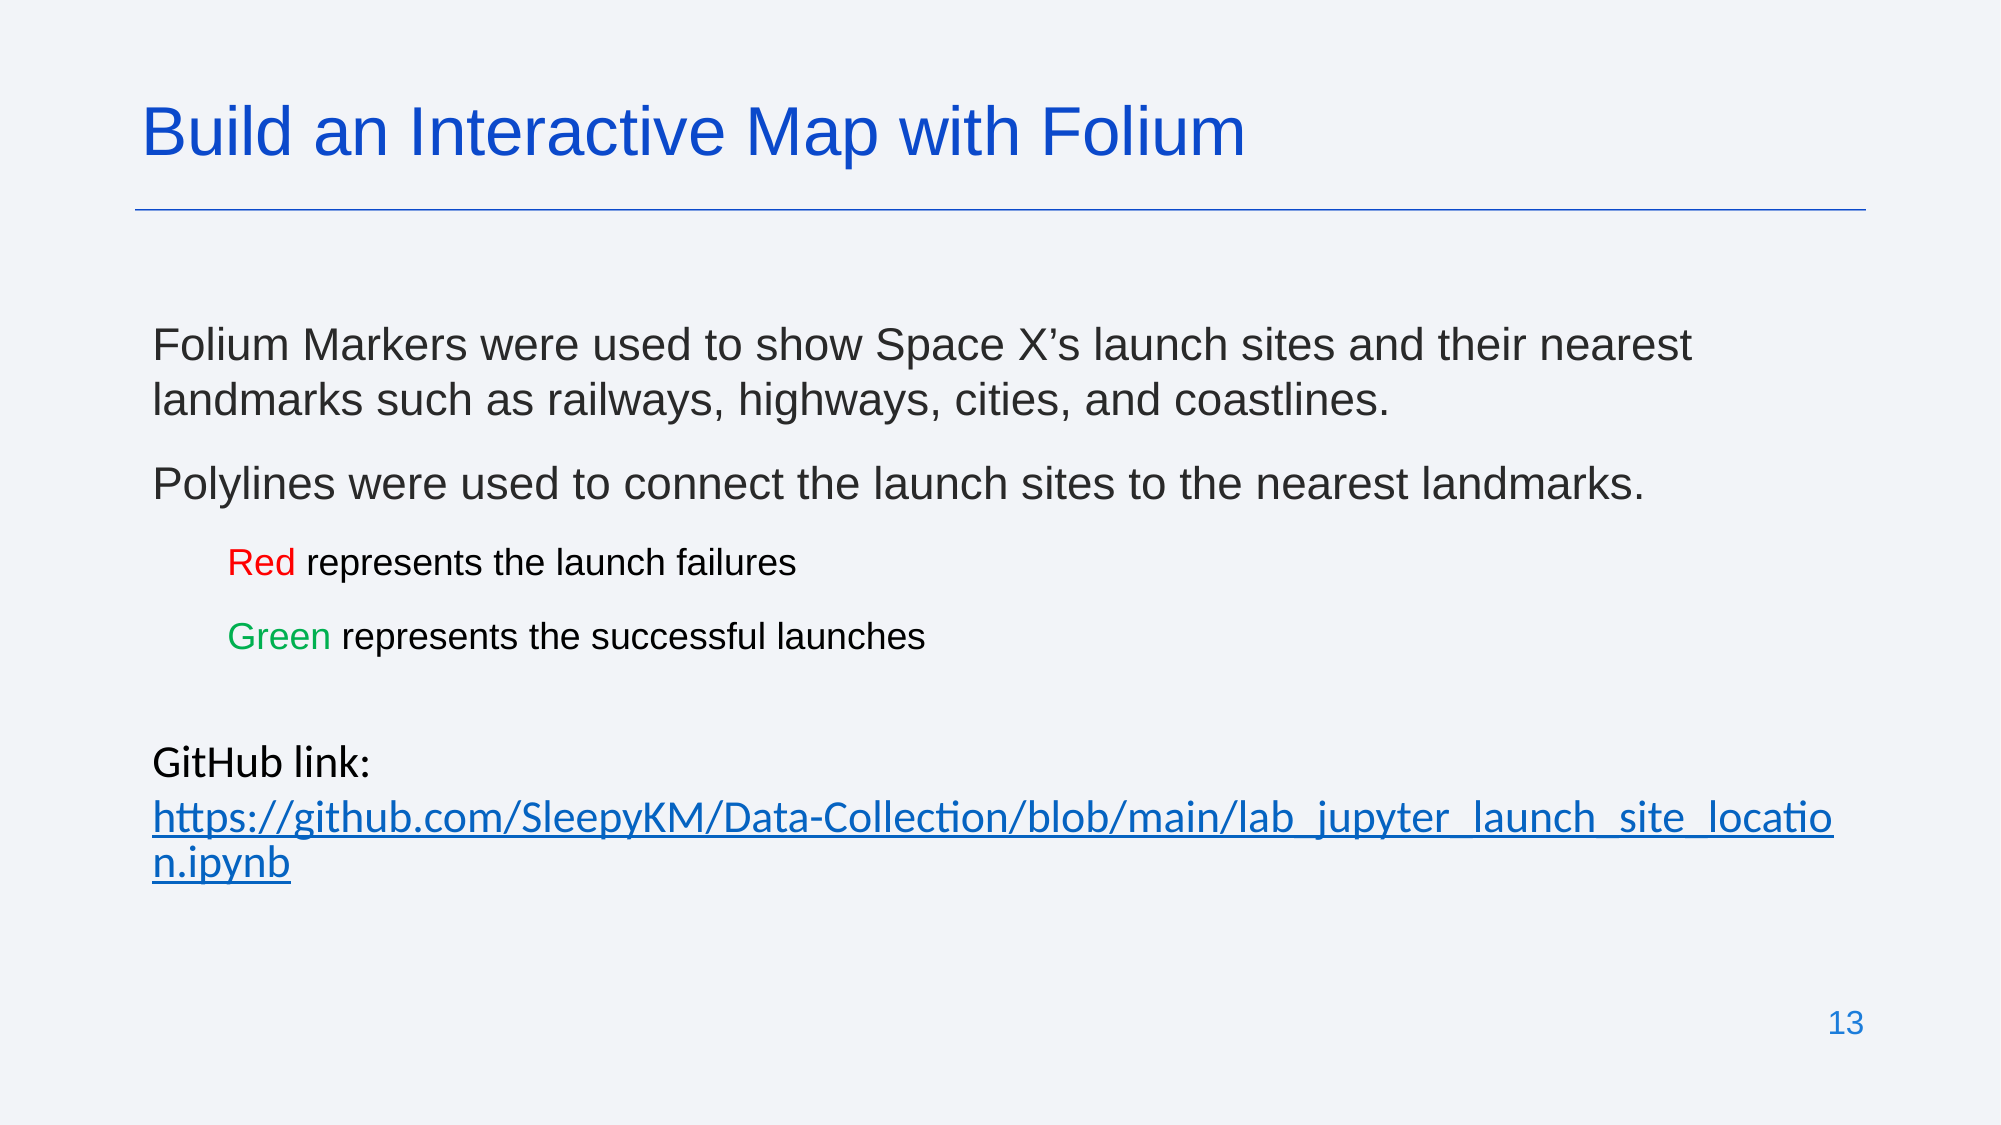

Build an Interactive Map with Folium
Folium Markers were used to show Space X’s launch sites and their nearest landmarks such as railways, highways, cities, and coastlines.
Polylines were used to connect the launch sites to the nearest landmarks.
Red represents the launch failures
Green represents the successful launches

GitHub link: https://github.com/SleepyKM/Data-Collection/blob/main/lab_jupyter_launch_site_location.ipynb

13